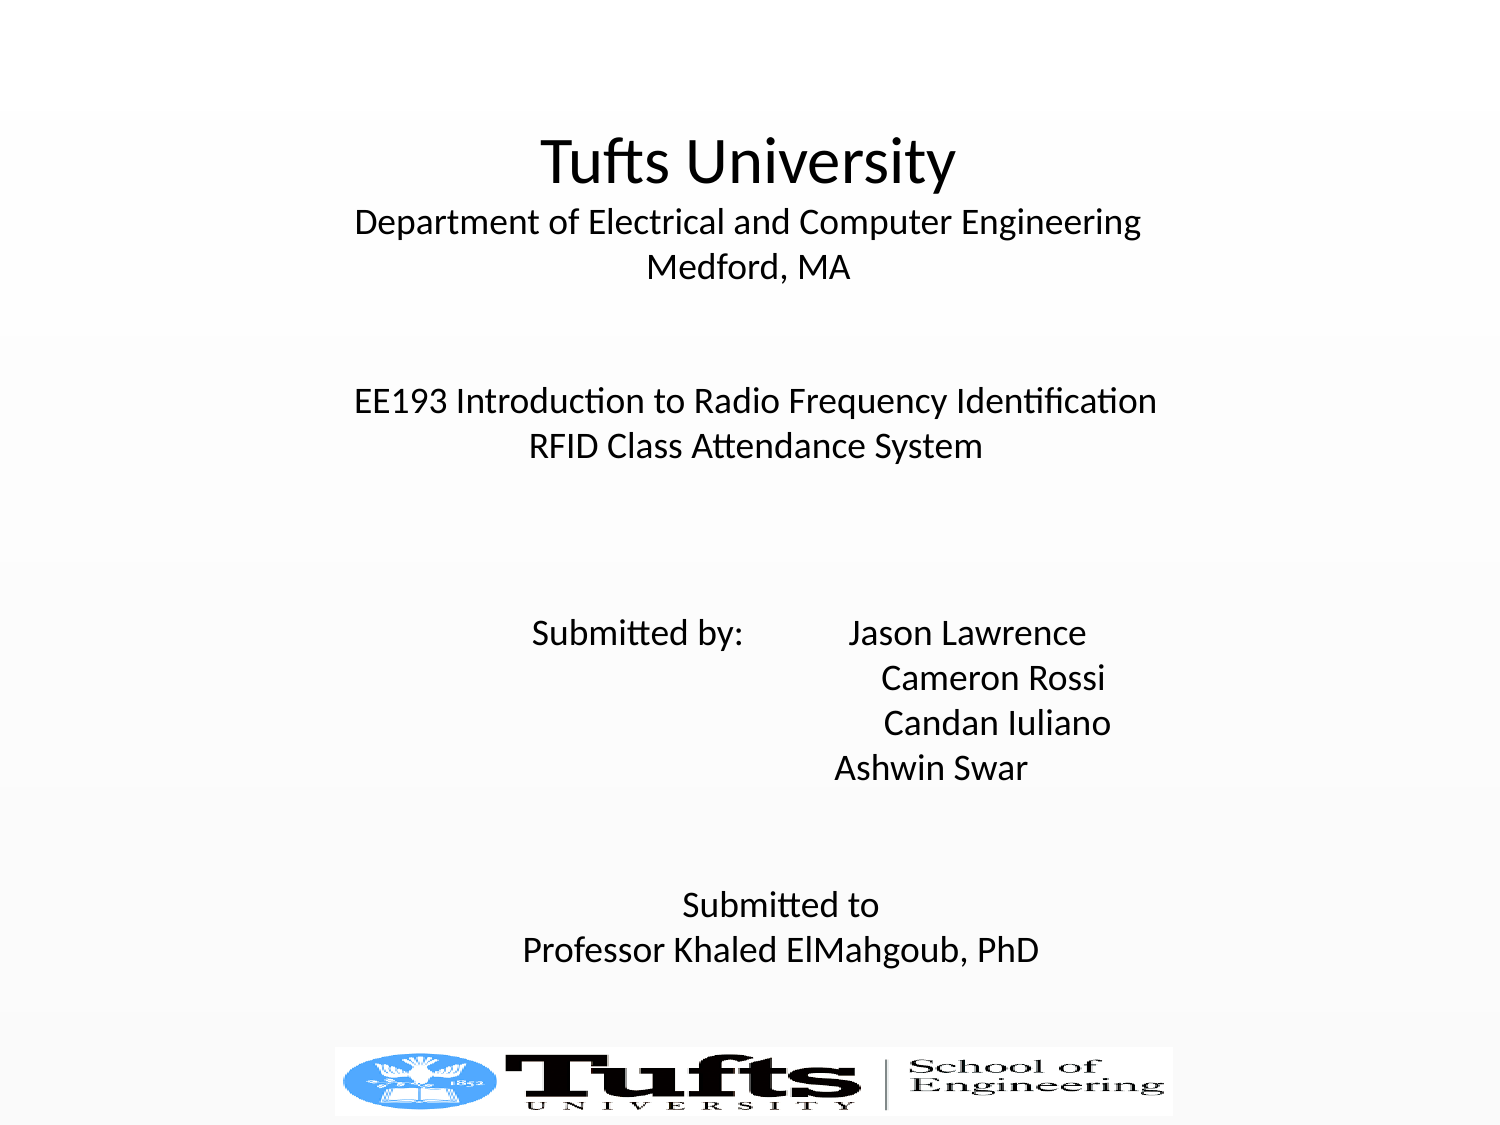

Tufts University
Department of Electrical and Computer Engineering
Medford, MA
EE193 Introduction to Radio Frequency Identification
RFID Class Attendance System
Submitted by: 	  Jason Lawrence
		        Cameron Rossi
		         Candan Iuliano
	             Ashwin Swar

Submitted to
Professor Khaled ElMahgoub, PhD